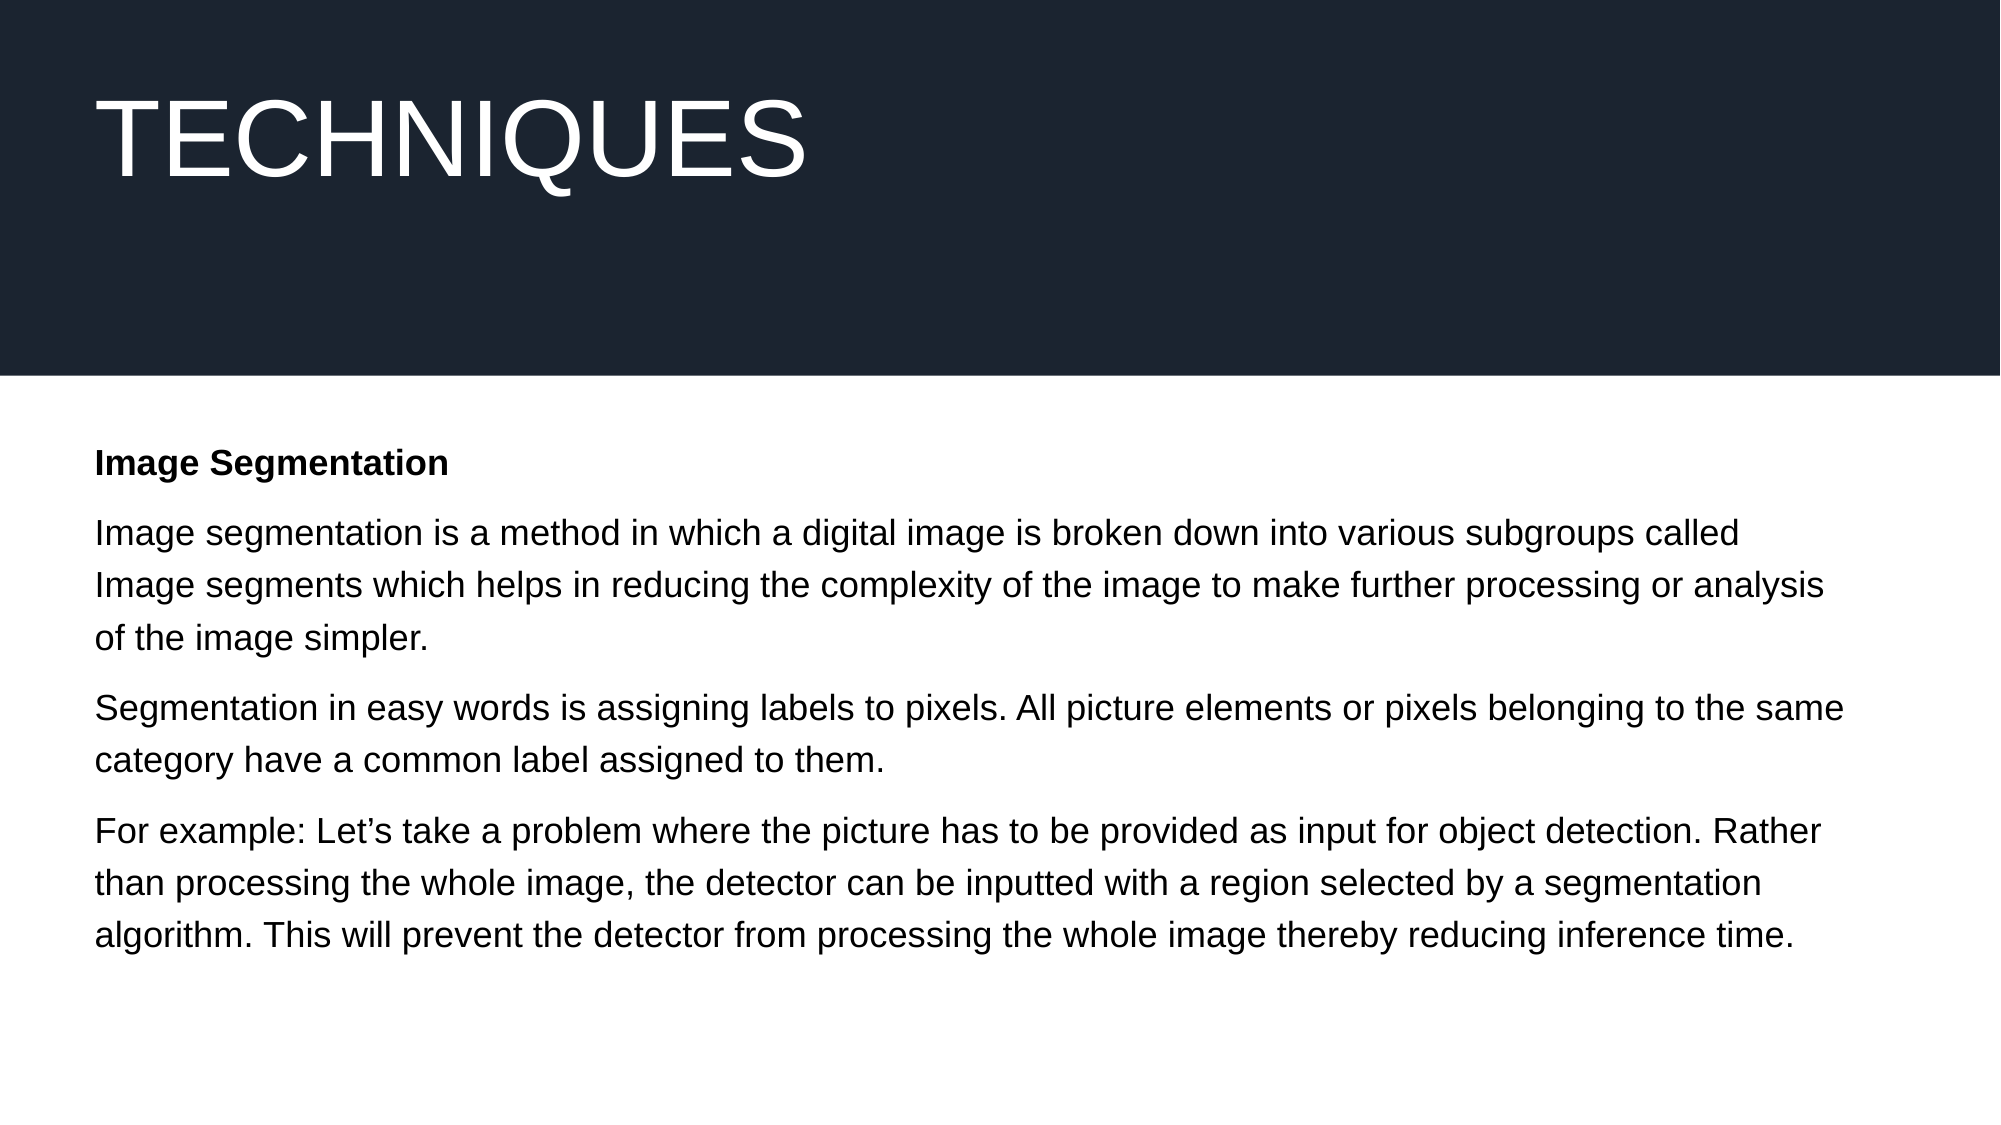

# TECHNIQUES
Image Segmentation
Image segmentation is a method in which a digital image is broken down into various subgroups called Image segments which helps in reducing the complexity of the image to make further processing or analysis of the image simpler.
Segmentation in easy words is assigning labels to pixels. All picture elements or pixels belonging to the same category have a common label assigned to them.
For example: Let’s take a problem where the picture has to be provided as input for object detection. Rather than processing the whole image, the detector can be inputted with a region selected by a segmentation algorithm. This will prevent the detector from processing the whole image thereby reducing inference time.